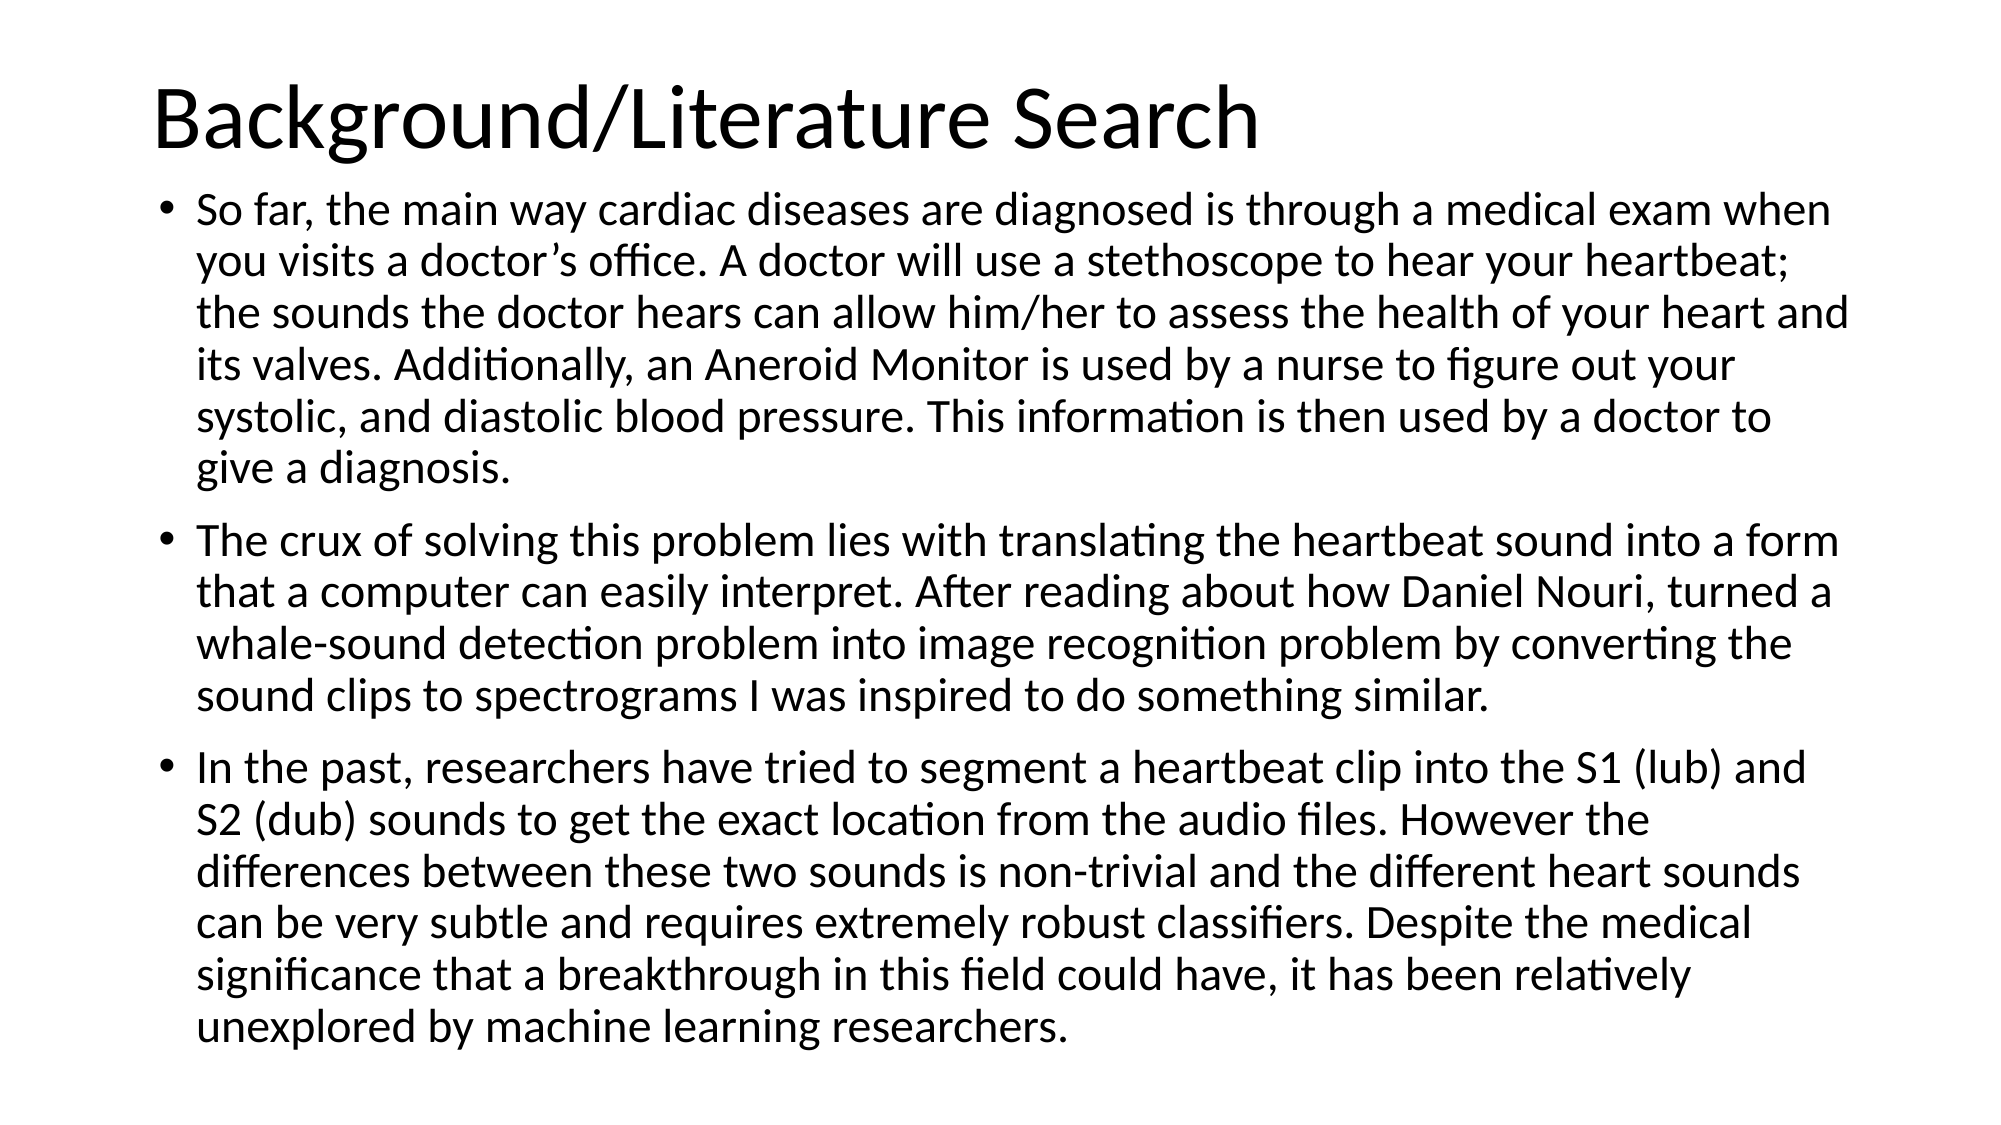

# Background/Literature Search
So far, the main way cardiac diseases are diagnosed is through a medical exam when you visits a doctor’s office. A doctor will use a stethoscope to hear your heartbeat; the sounds the doctor hears can allow him/her to assess the health of your heart and its valves. Additionally, an Aneroid Monitor is used by a nurse to figure out your systolic, and diastolic blood pressure. This information is then used by a doctor to give a diagnosis.
The crux of solving this problem lies with translating the heartbeat sound into a form that a computer can easily interpret. After reading about how Daniel Nouri, turned a whale-sound detection problem into image recognition problem by converting the sound clips to spectrograms I was inspired to do something similar.
In the past, researchers have tried to segment a heartbeat clip into the S1 (lub) and S2 (dub) sounds to get the exact location from the audio files. However the differences between these two sounds is non-trivial and the different heart sounds can be very subtle and requires extremely robust classifiers. Despite the medical significance that a breakthrough in this field could have, it has been relatively unexplored by machine learning researchers.